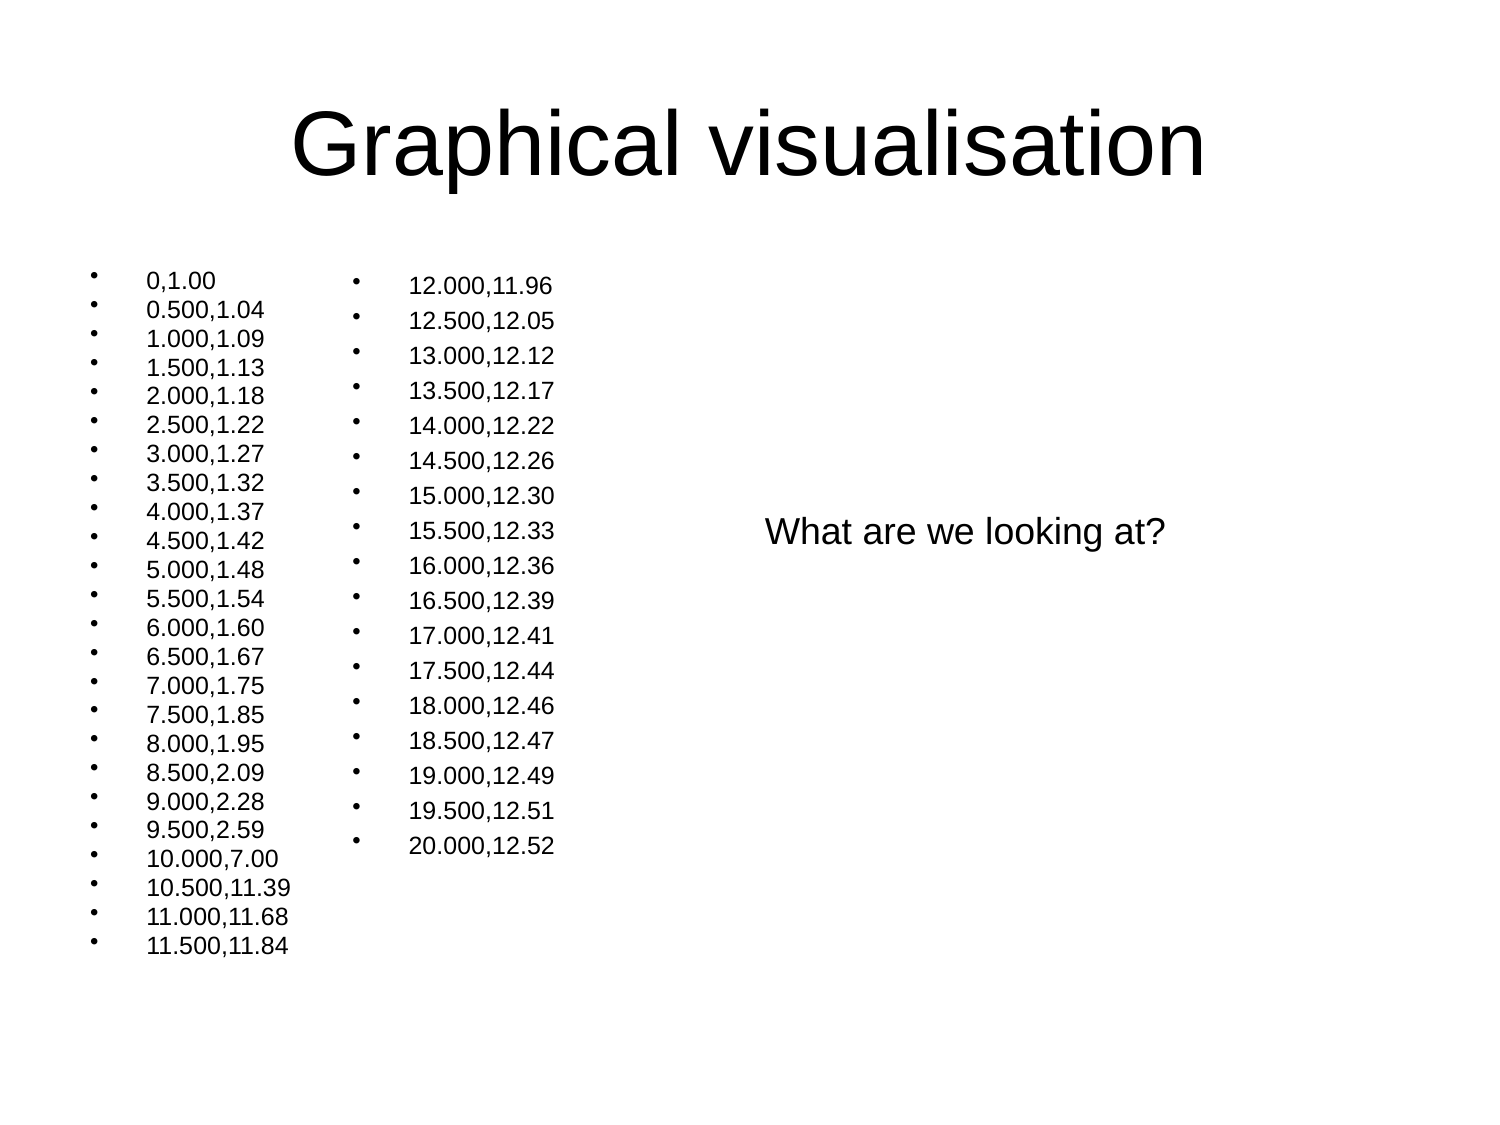

# Graphical visualisation
0,1.00
0.500,1.04
1.000,1.09
1.500,1.13
2.000,1.18
2.500,1.22
3.000,1.27
3.500,1.32
4.000,1.37
4.500,1.42
5.000,1.48
5.500,1.54
6.000,1.60
6.500,1.67
7.000,1.75
7.500,1.85
8.000,1.95
8.500,2.09
9.000,2.28
9.500,2.59
10.000,7.00
10.500,11.39
11.000,11.68
11.500,11.84
12.000,11.96
12.500,12.05
13.000,12.12
13.500,12.17
14.000,12.22
14.500,12.26
15.000,12.30
15.500,12.33
16.000,12.36
16.500,12.39
17.000,12.41
17.500,12.44
18.000,12.46
18.500,12.47
19.000,12.49
19.500,12.51
20.000,12.52

What are we looking at?